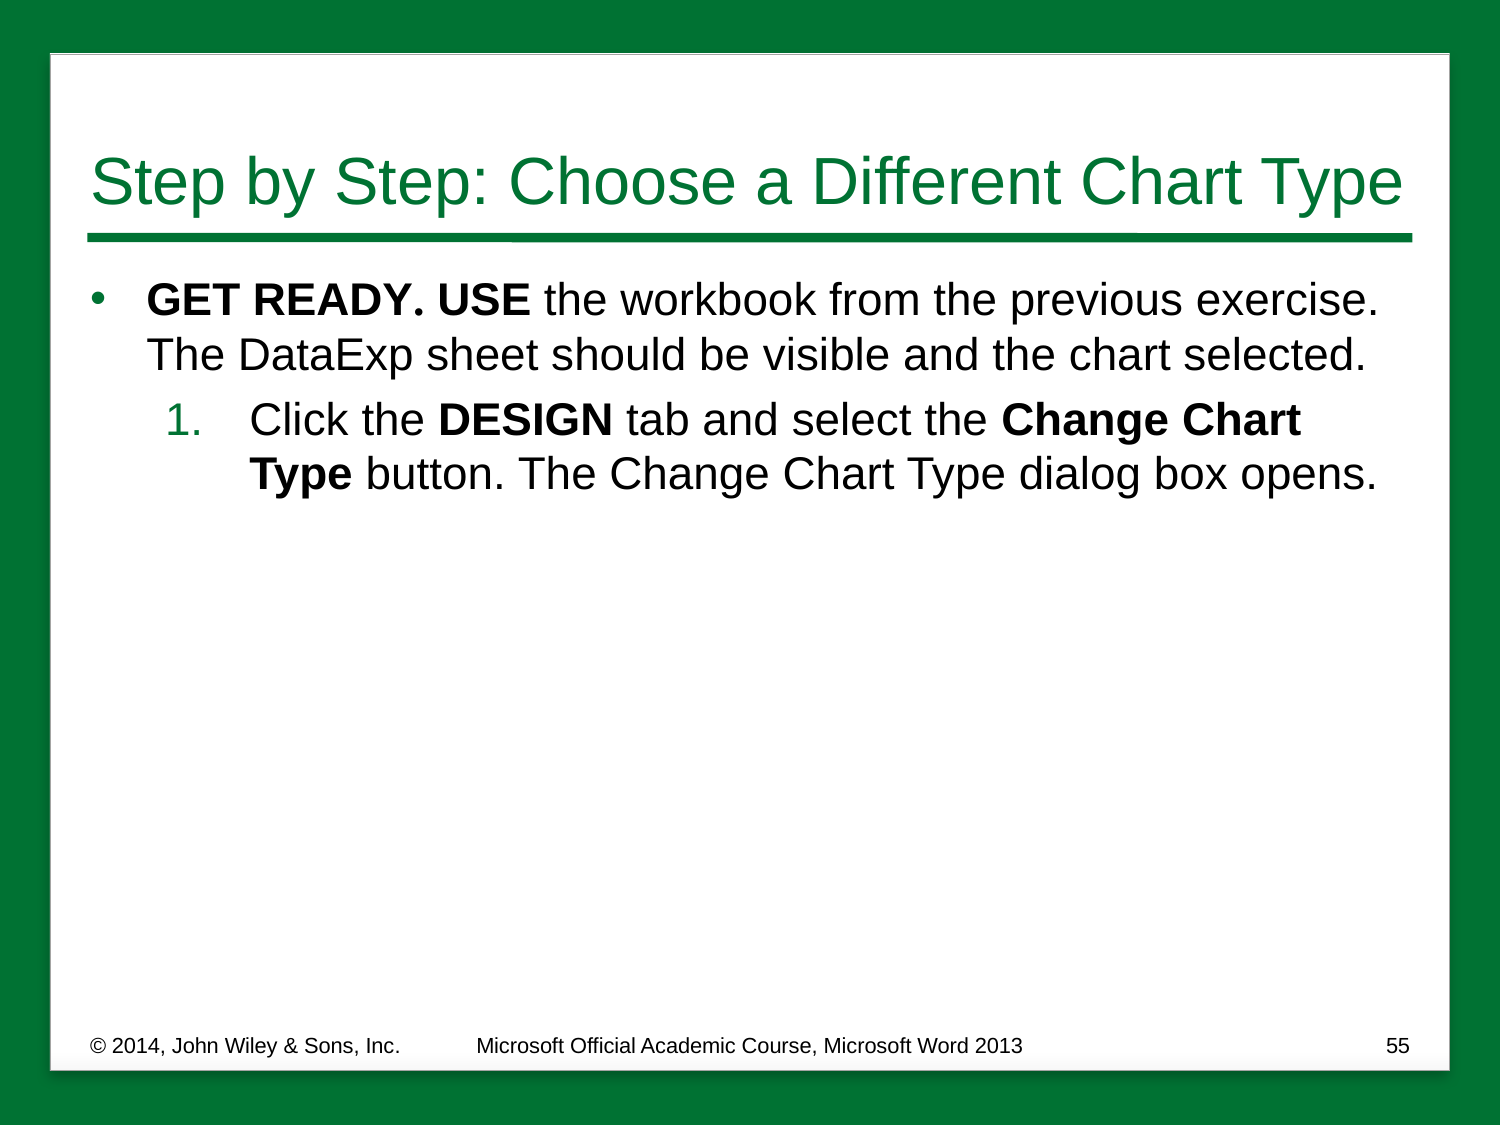

# Step by Step: Choose a Different Chart Type
GET READY. USE the workbook from the previous exercise. The DataExp sheet should be visible and the chart selected.
Click the DESIGN tab and select the Change Chart Type button. The Change Chart Type dialog box opens.
© 2014, John Wiley & Sons, Inc.
Microsoft Official Academic Course, Microsoft Word 2013
55